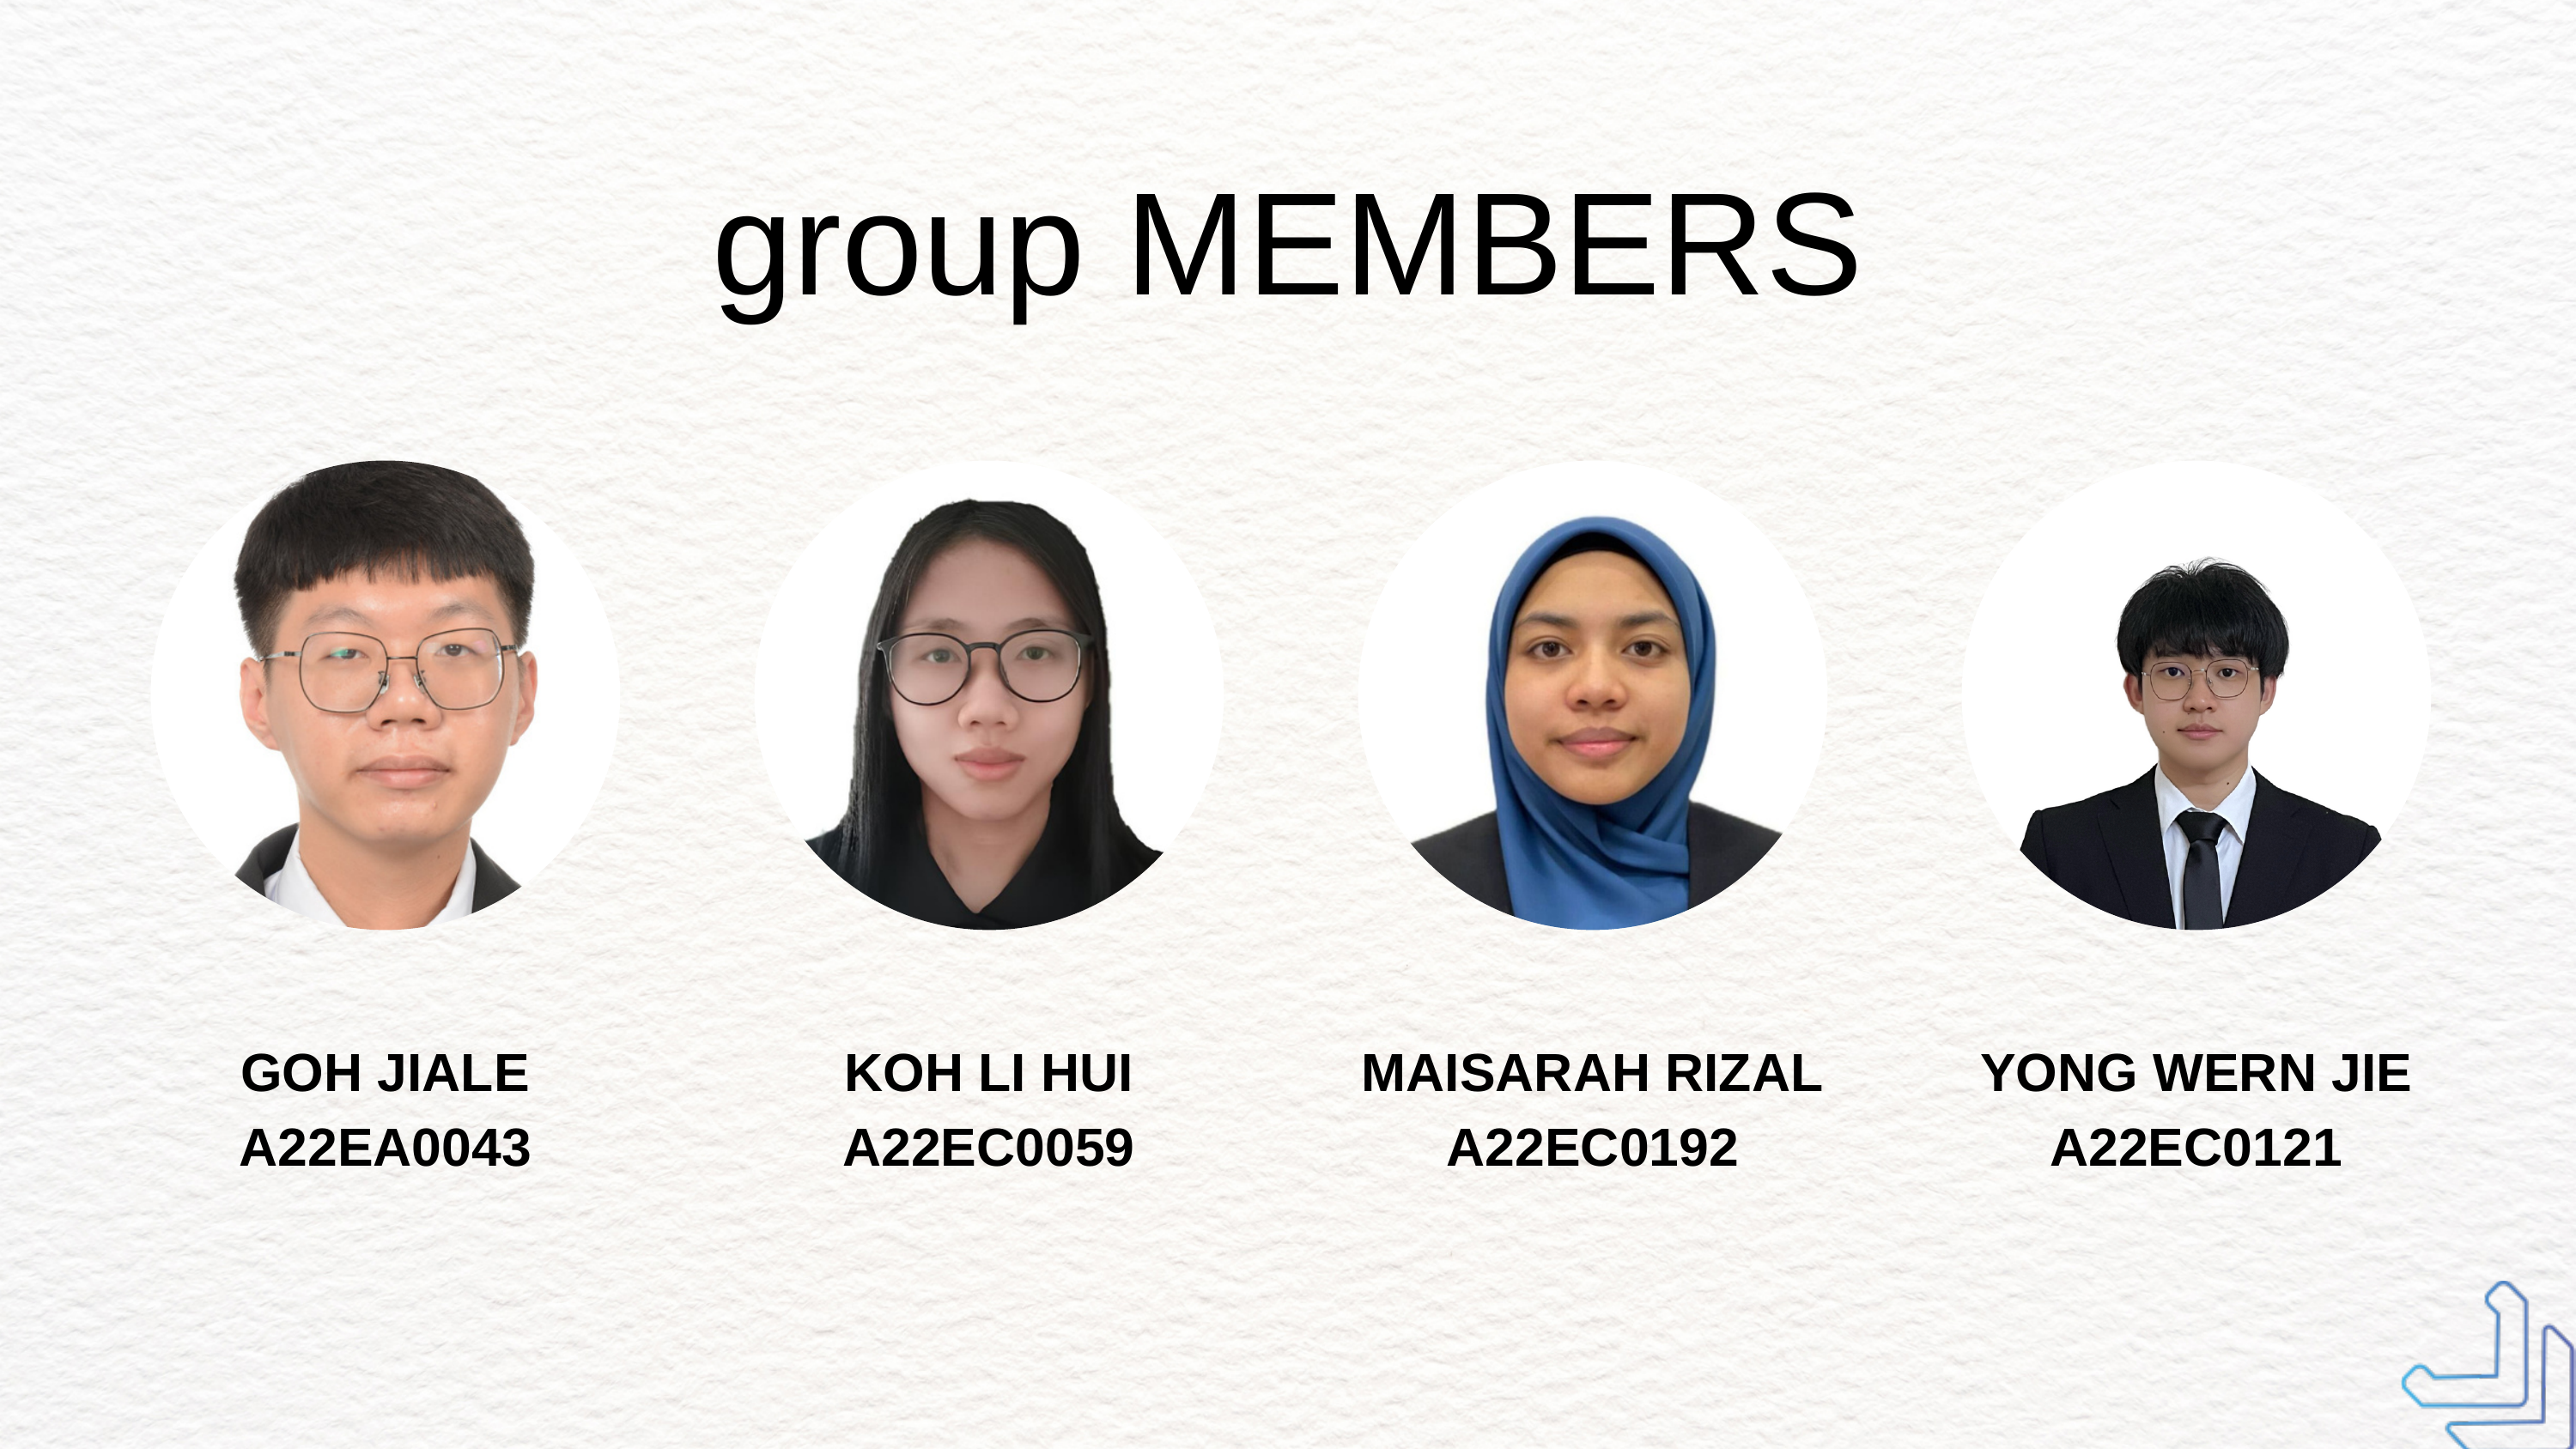

group MEMBERS

GOH JIALE
A22EA0043
KOH LI HUI
A22EC0059
MAISARAH RIZAL
A22EC0192
YONG WERN JIE
A22EC0121